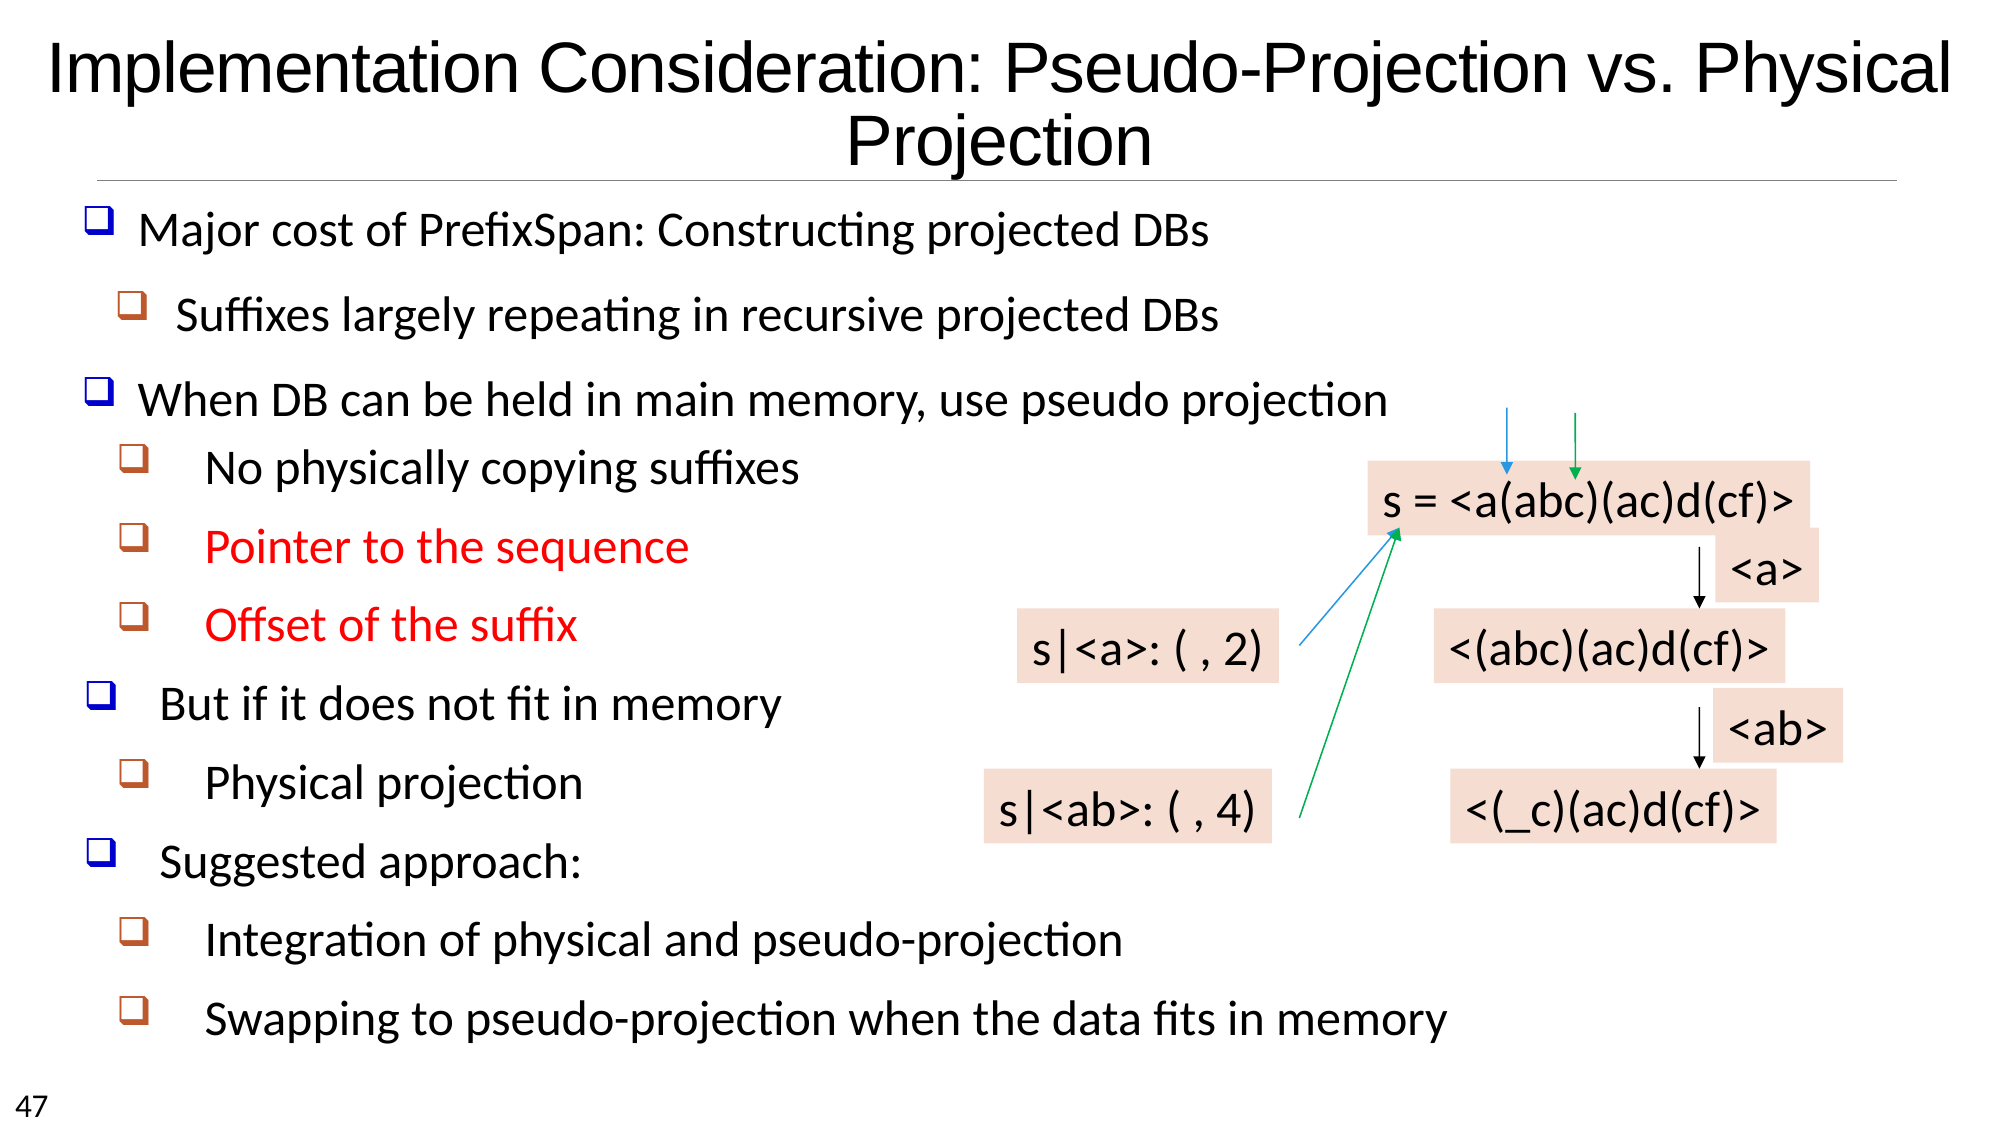

# Implementation Consideration: Pseudo-Projection vs. Physical Projection
Major cost of PrefixSpan: Constructing projected DBs
Suffixes largely repeating in recursive projected DBs
When DB can be held in main memory, use pseudo projection

s = <a(abc)(ac)d(cf)>

<a>

s|<a>: ( , 2)
<(abc)(ac)d(cf)>
<ab>

s|<ab>: ( , 4)
<(_c)(ac)d(cf)>
No physically copying suffixes
Pointer to the sequence
Offset of the suffix
But if it does not fit in memory
Physical projection
Suggested approach:
Integration of physical and pseudo-projection
Swapping to pseudo-projection when the data fits in memory